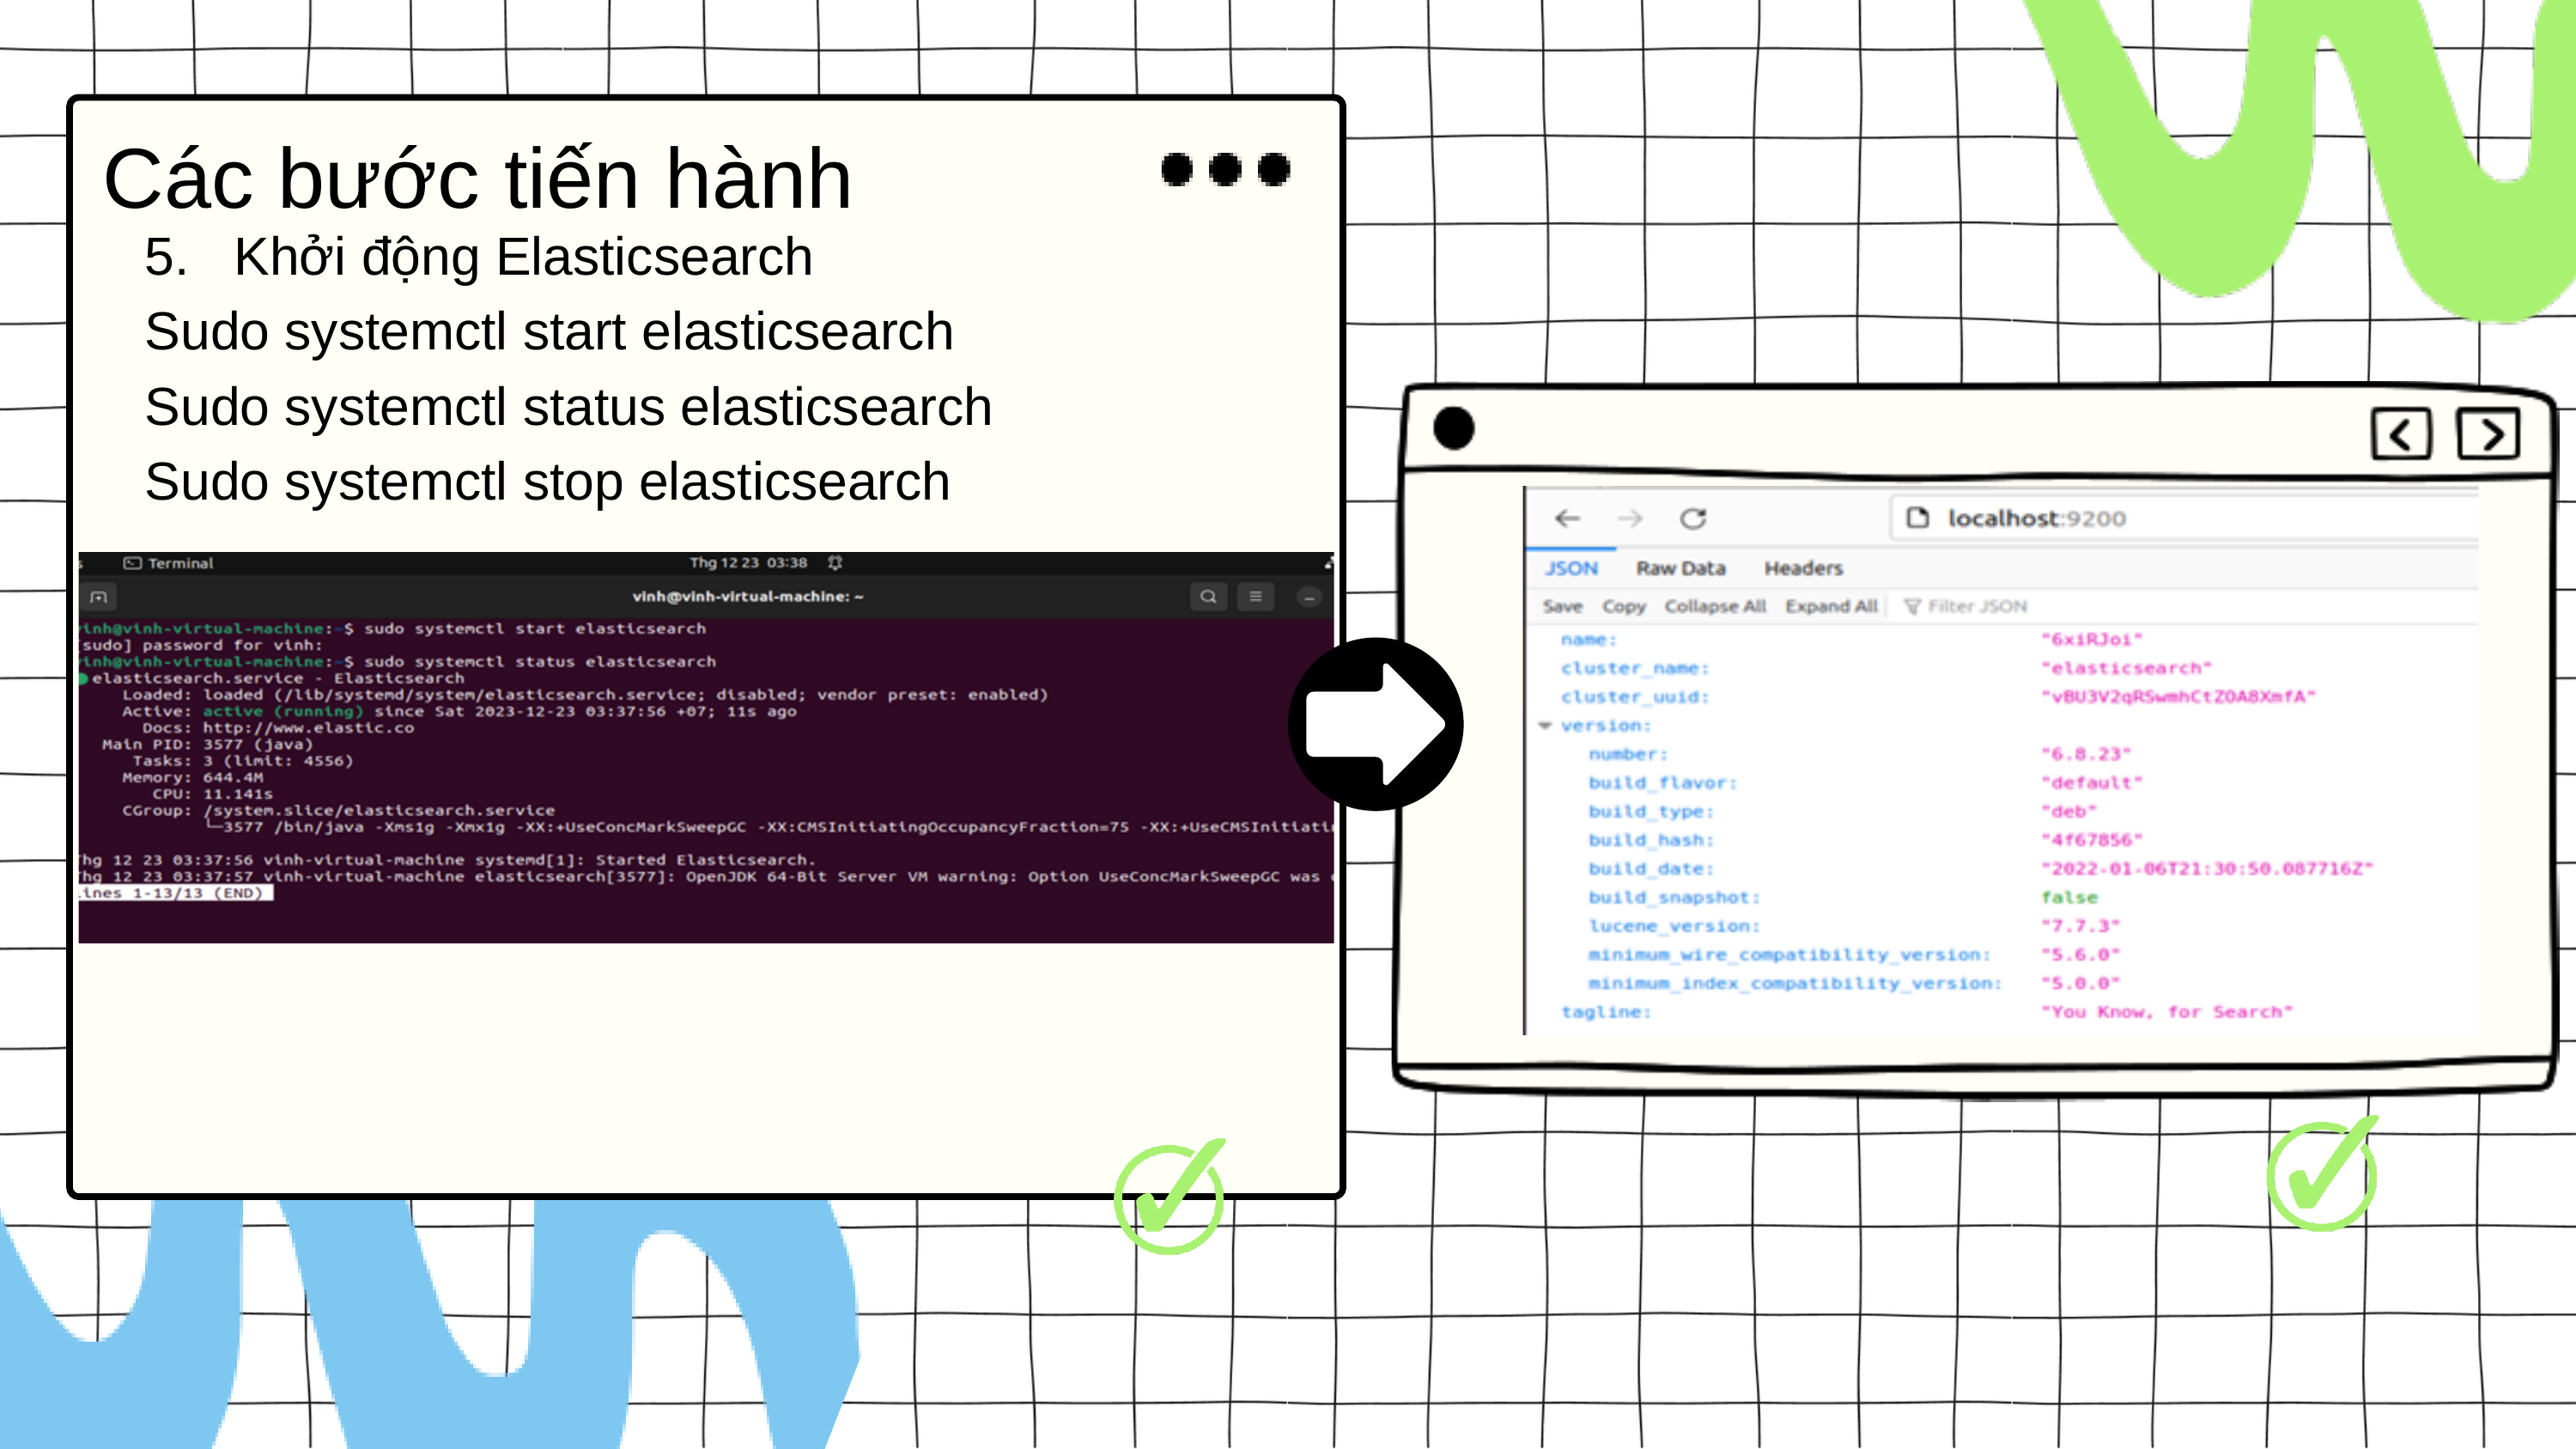

Các bước tiến hành

5.   Khởi động Elasticsearch
Sudo systemctl start elasticsearch
Sudo systemctl status elasticsearch
Sudo systemctl stop elasticsearch